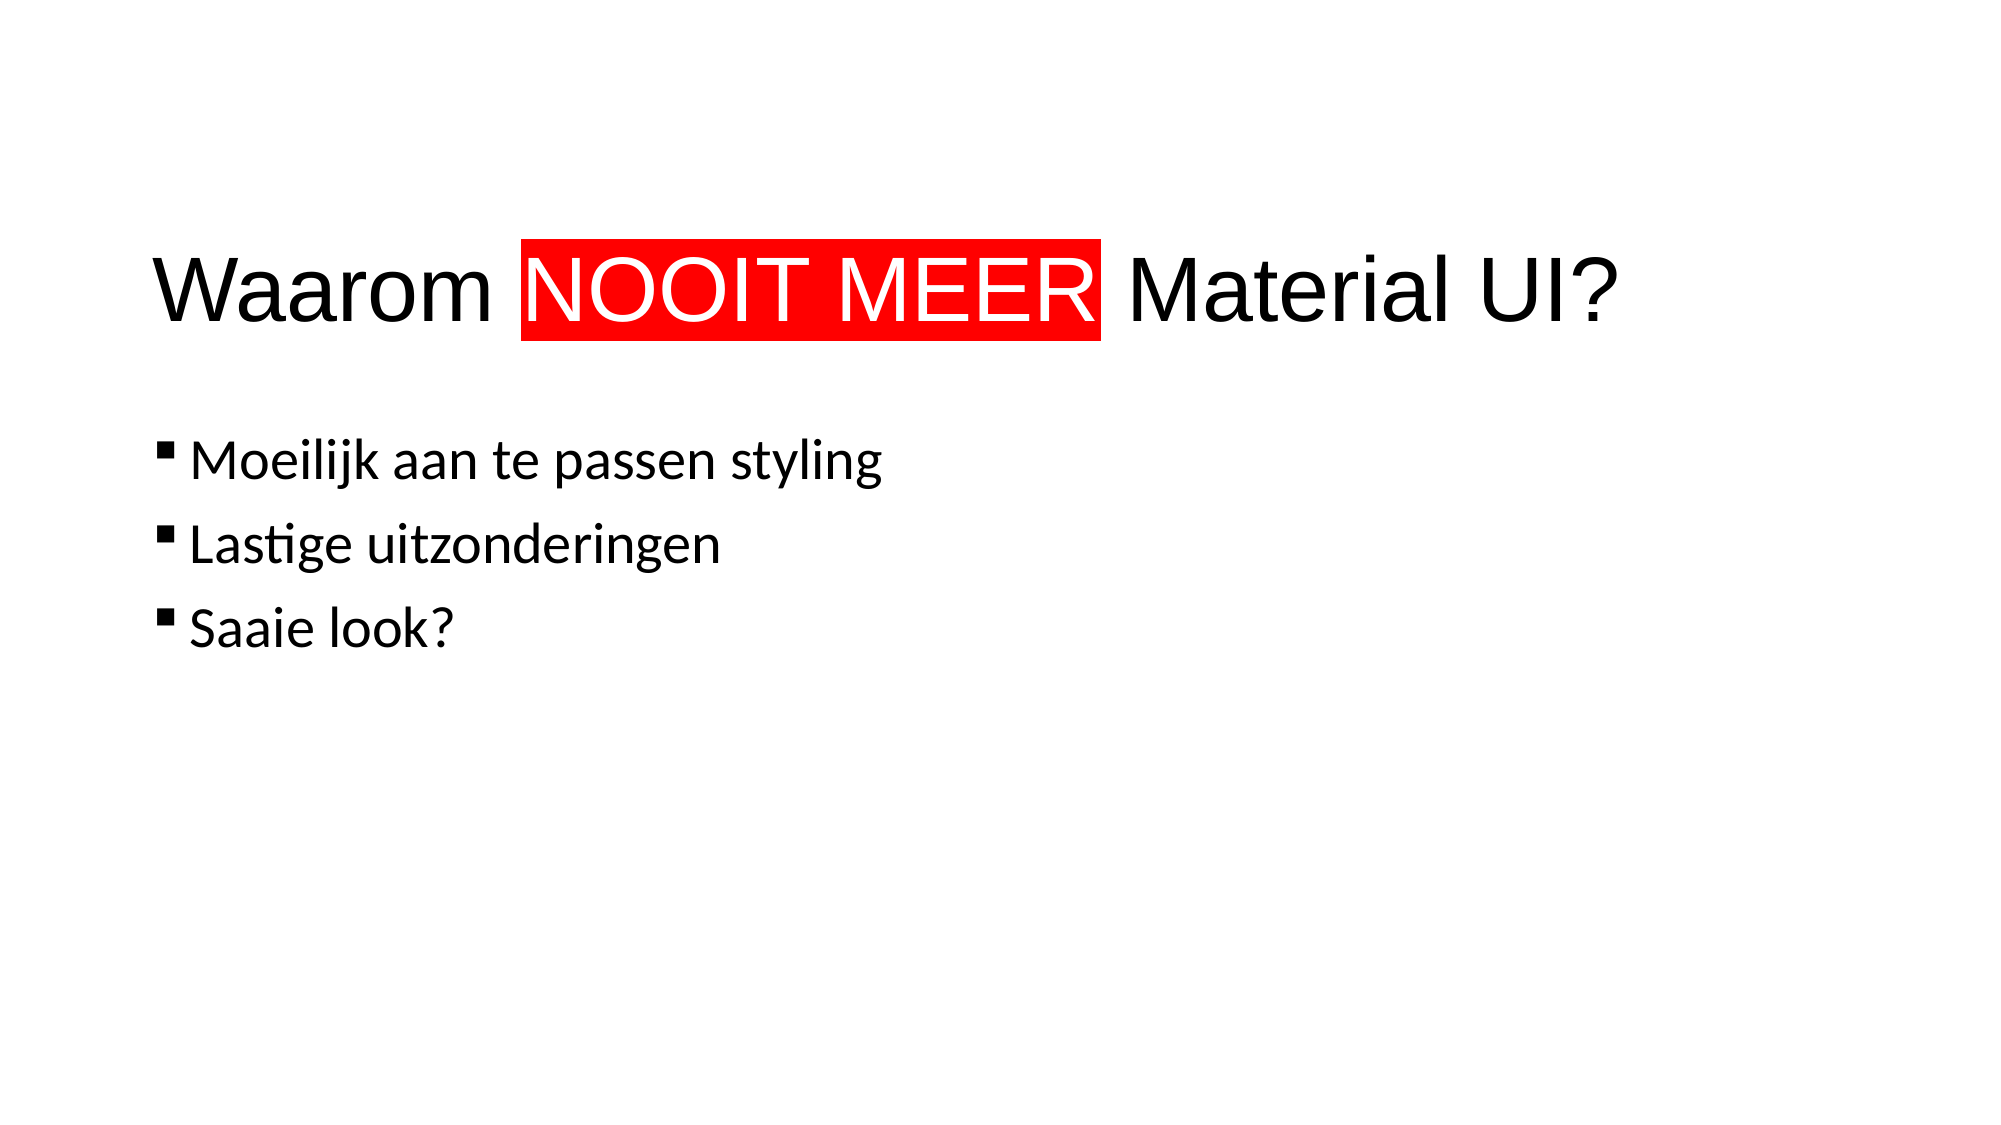

# Waarom NOOIT MEER Material UI?
Moeilijk aan te passen styling
Lastige uitzonderingen
Saaie look?